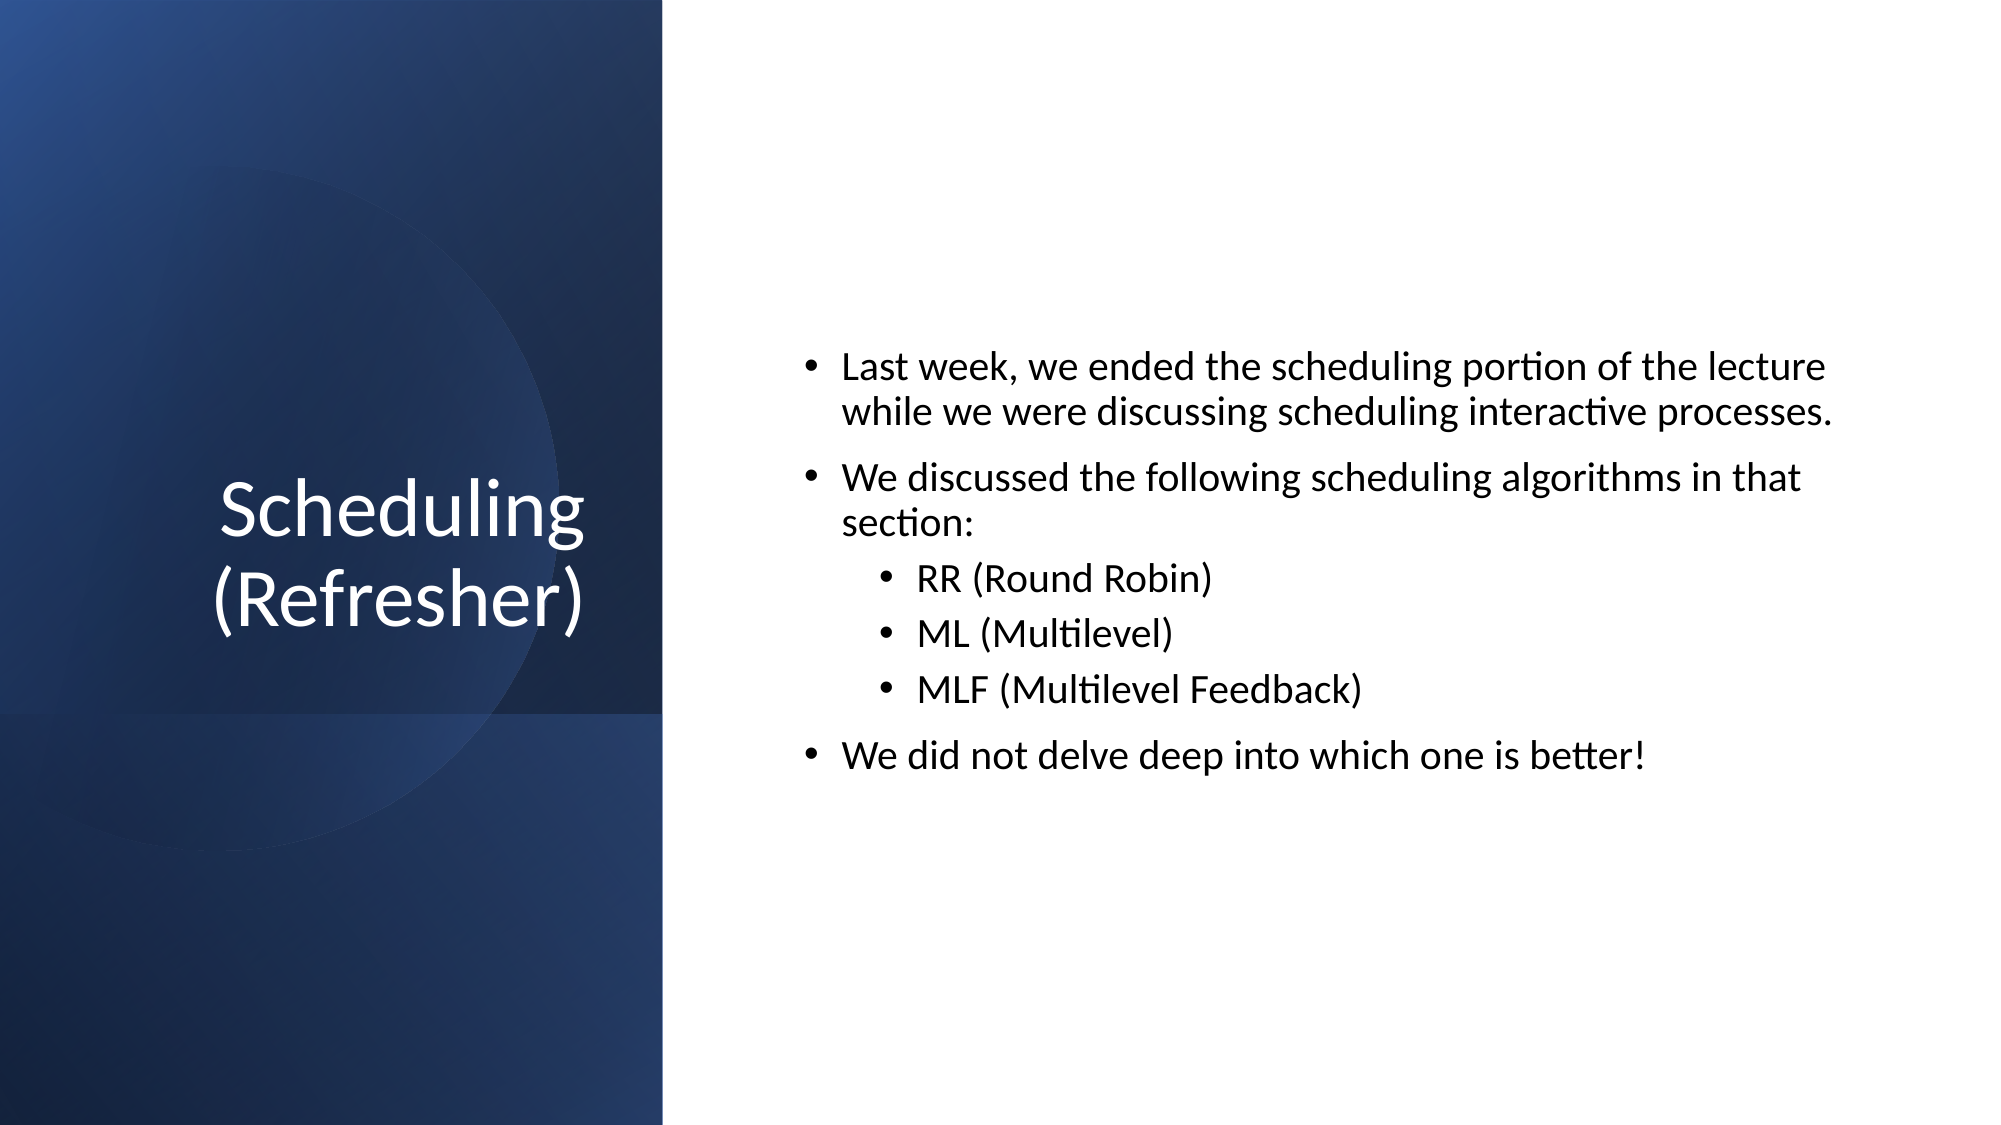

# Scheduling (Refresher)
Last week, we ended the scheduling portion of the lecture while we were discussing scheduling interactive processes.
We discussed the following scheduling algorithms in that section:
RR (Round Robin)
ML (Multilevel)
MLF (Multilevel Feedback)
We did not delve deep into which one is better!